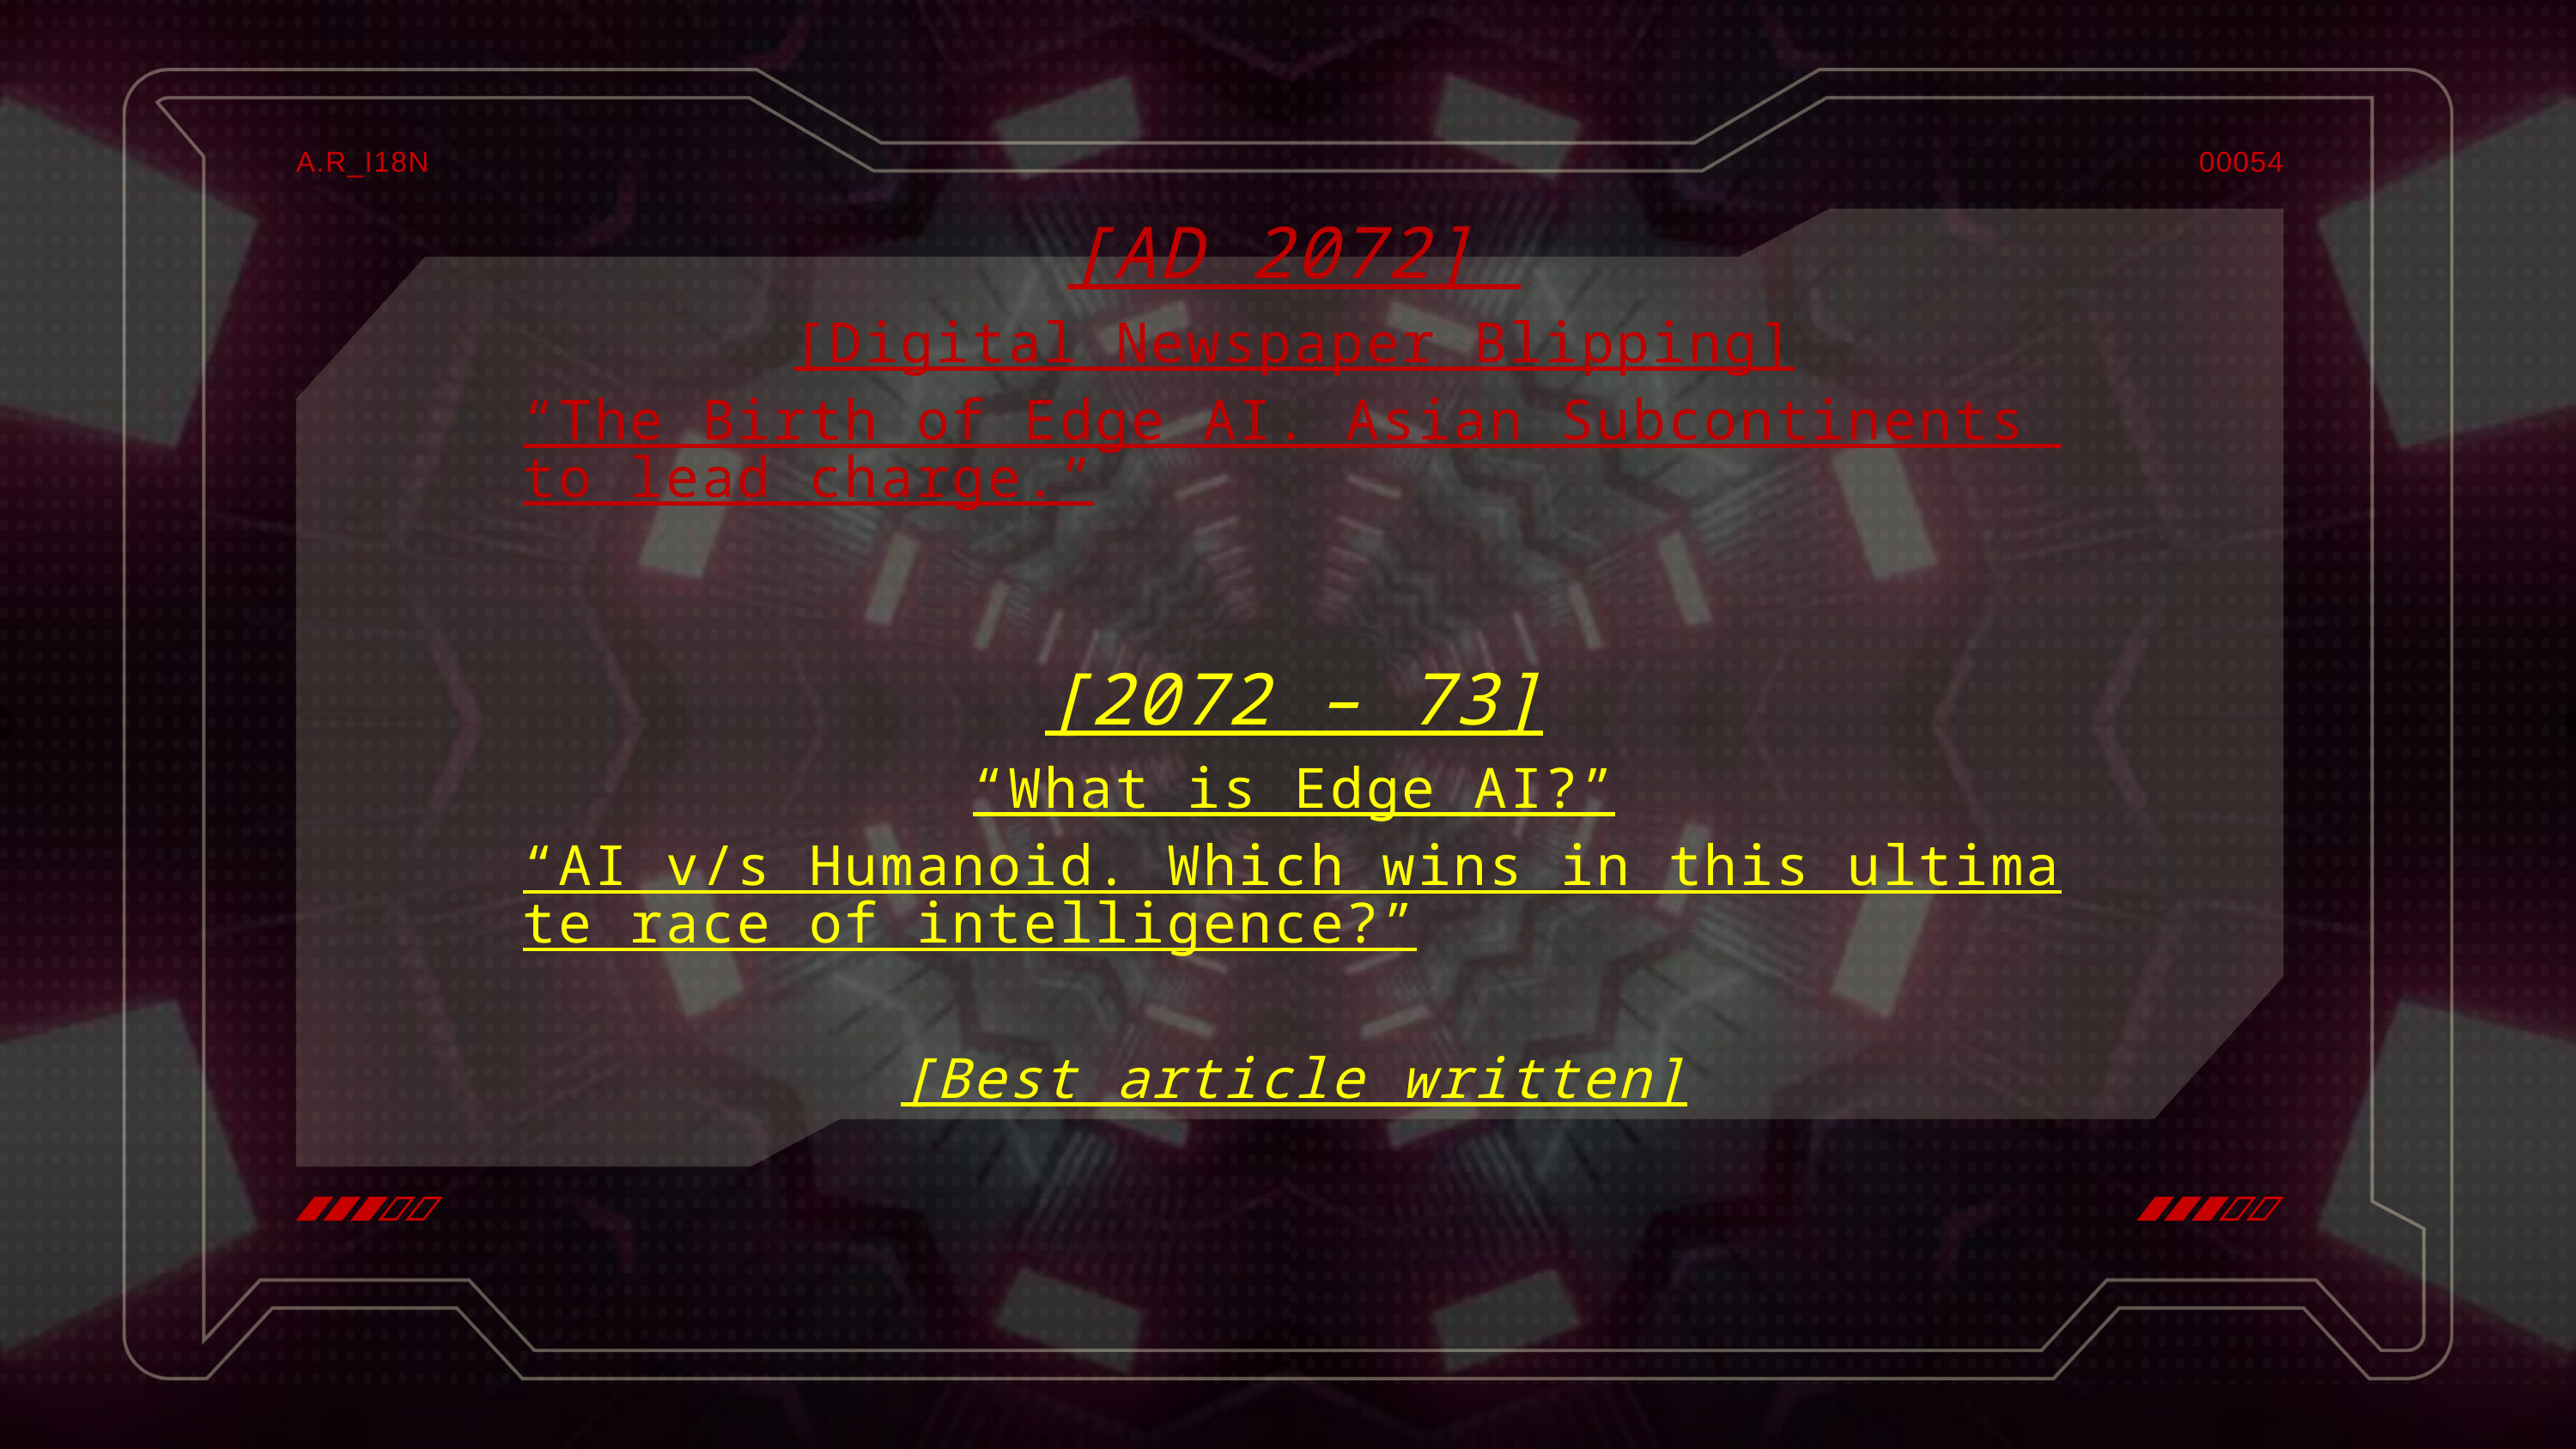

A.R_I18N
00054

[AD 2072]
[Digital Newspaper Blipping]
“The Birth of Edge AI. Asian Subcontinents to lead charge.”

[2072 – 73]
“What is Edge AI?”
“AI v/s Humanoid. Which wins in this ultimate race of intelligence?”

[Best article written]